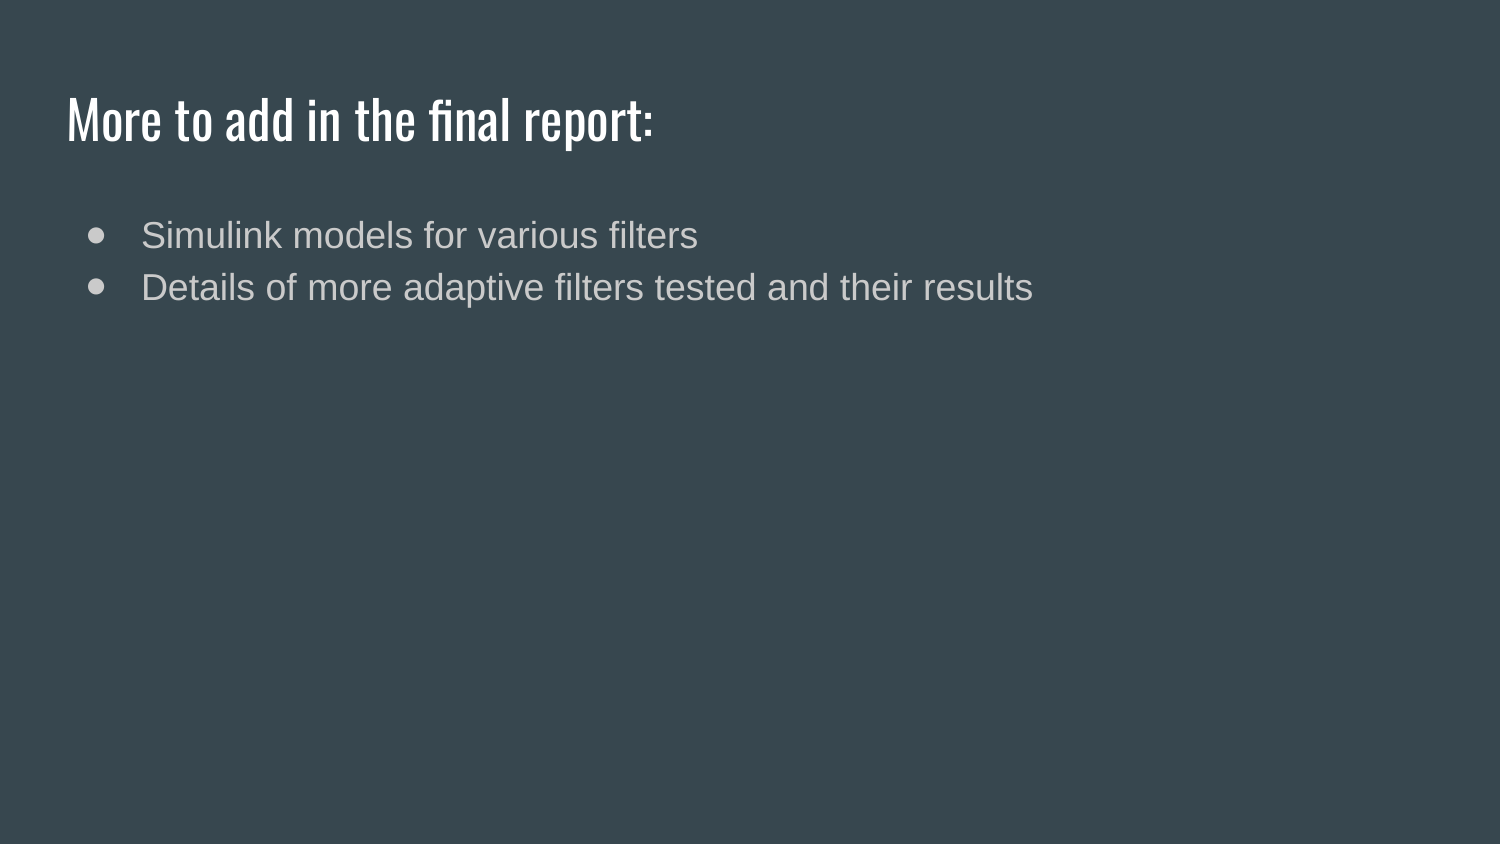

# More to add in the final report:
Simulink models for various filters
Details of more adaptive filters tested and their results